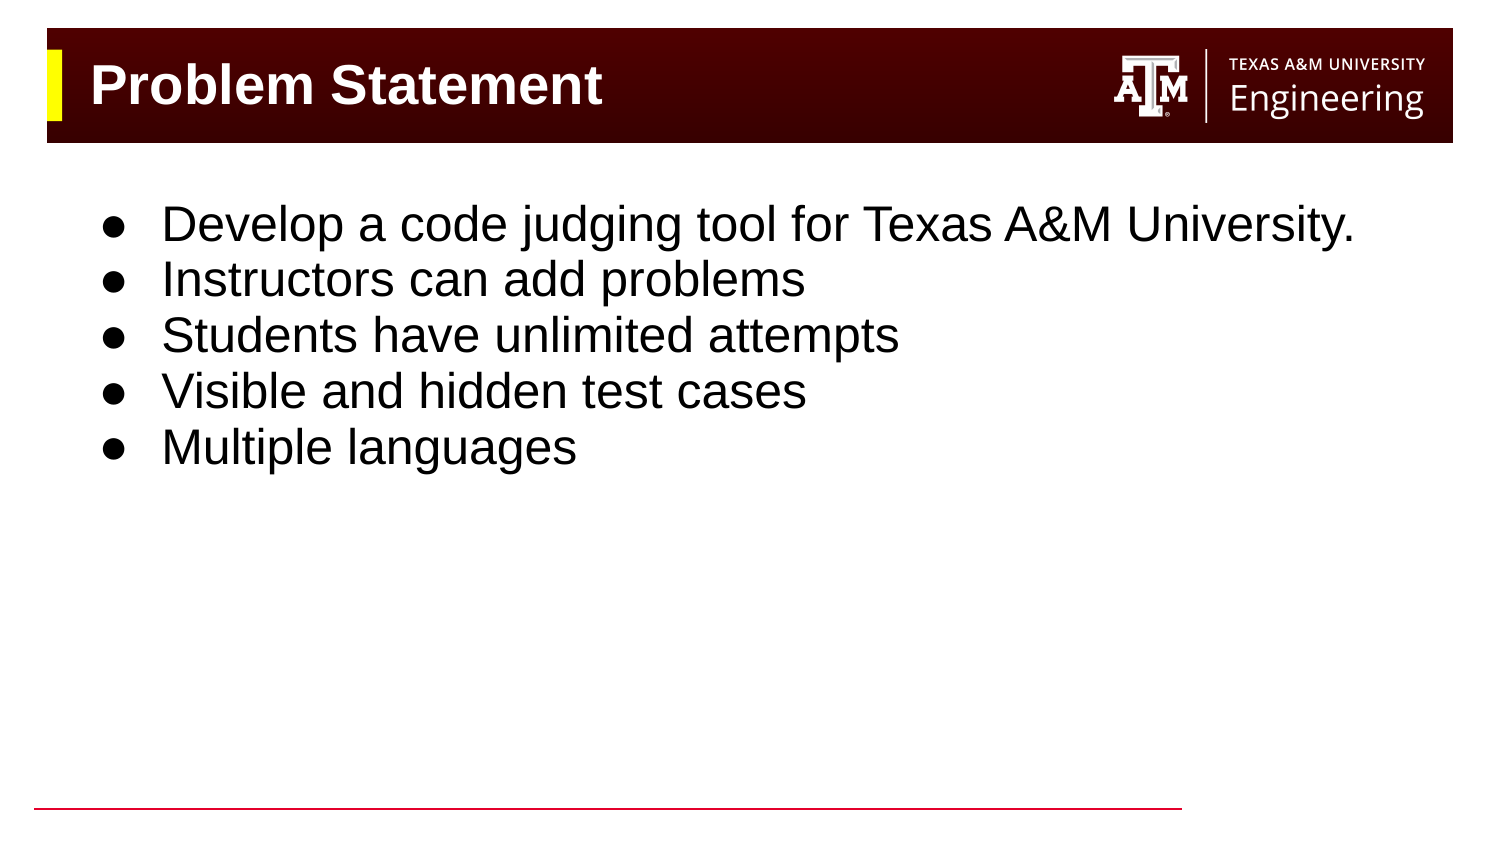

# Problem Statement
Develop a code judging tool for Texas A&M University.
Instructors can add problems
Students have unlimited attempts
Visible and hidden test cases
Multiple languages